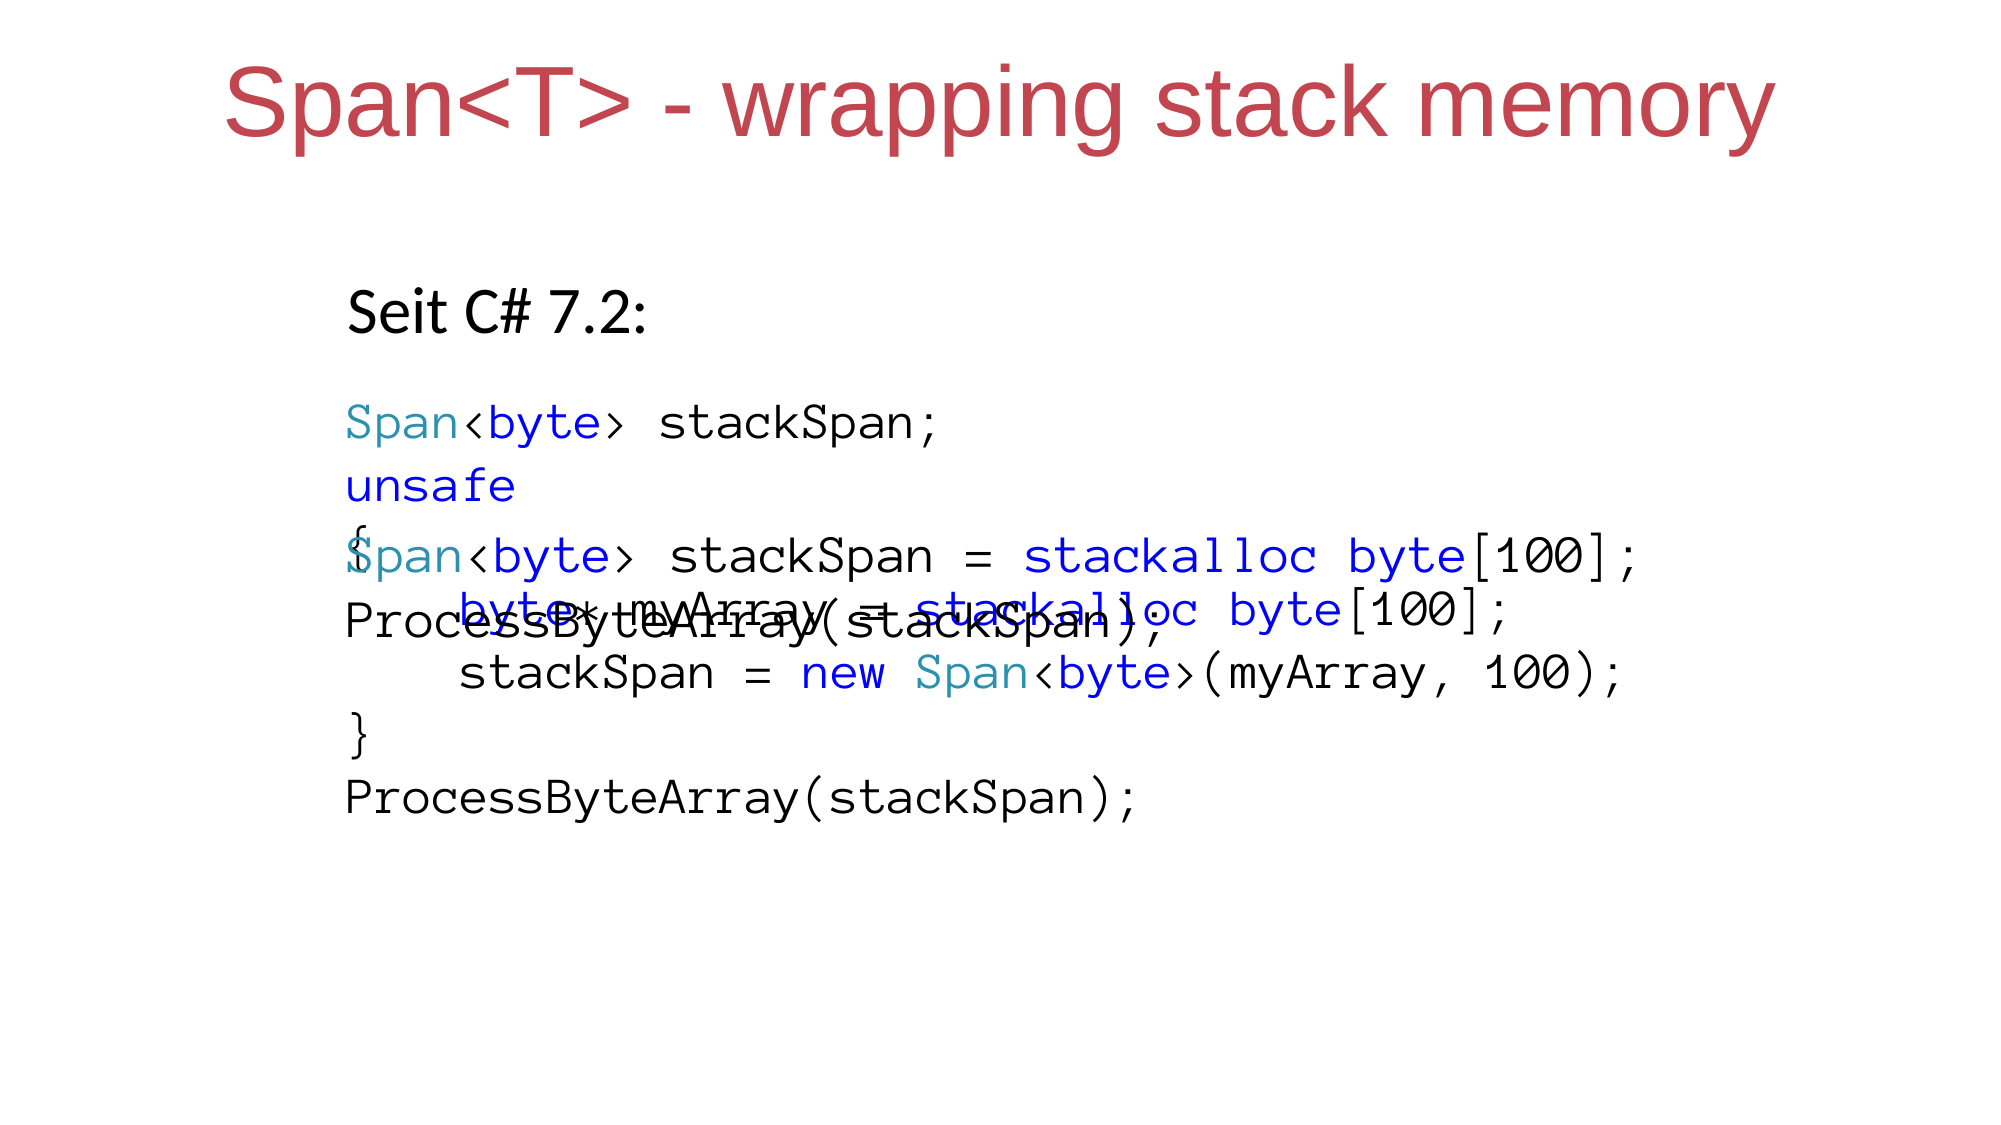

# Span<T> - wrapping stack memory
Seit C# 7.2:
Span<byte> stackSpan;
unsafe
{
    byte* myArray = stackalloc byte[100];
    stackSpan = new Span<byte>(myArray, 100);
}
ProcessByteArray(stackSpan);
Span<byte> stackSpan = stackalloc byte[100];
ProcessByteArray(stackSpan);